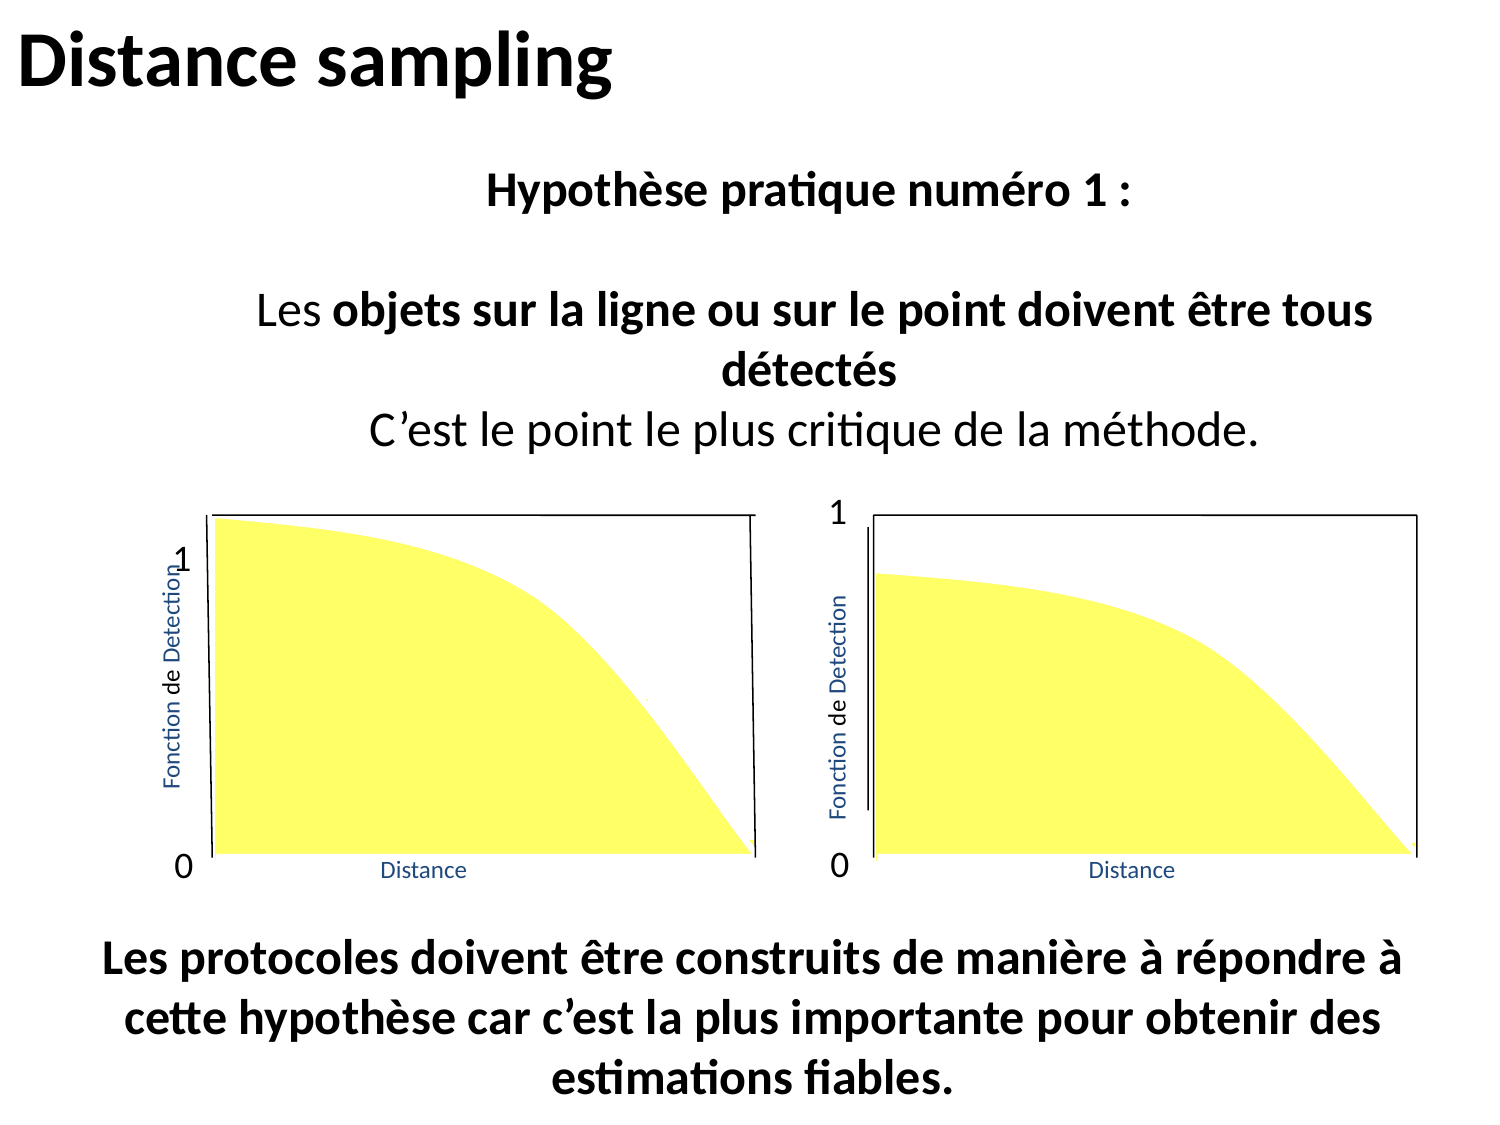

Distance sampling
Hypothèse pratique numéro 1 :

Les objets sur la ligne ou sur le point doivent être tous détectés
C’est le point le plus critique de la méthode.
1

Fonction de Detection

1

Fonction de Detection

0
0
Distance
Distance
Les protocoles doivent être construits de manière à répondre à cette hypothèse car c’est la plus importante pour obtenir des estimations fiables.